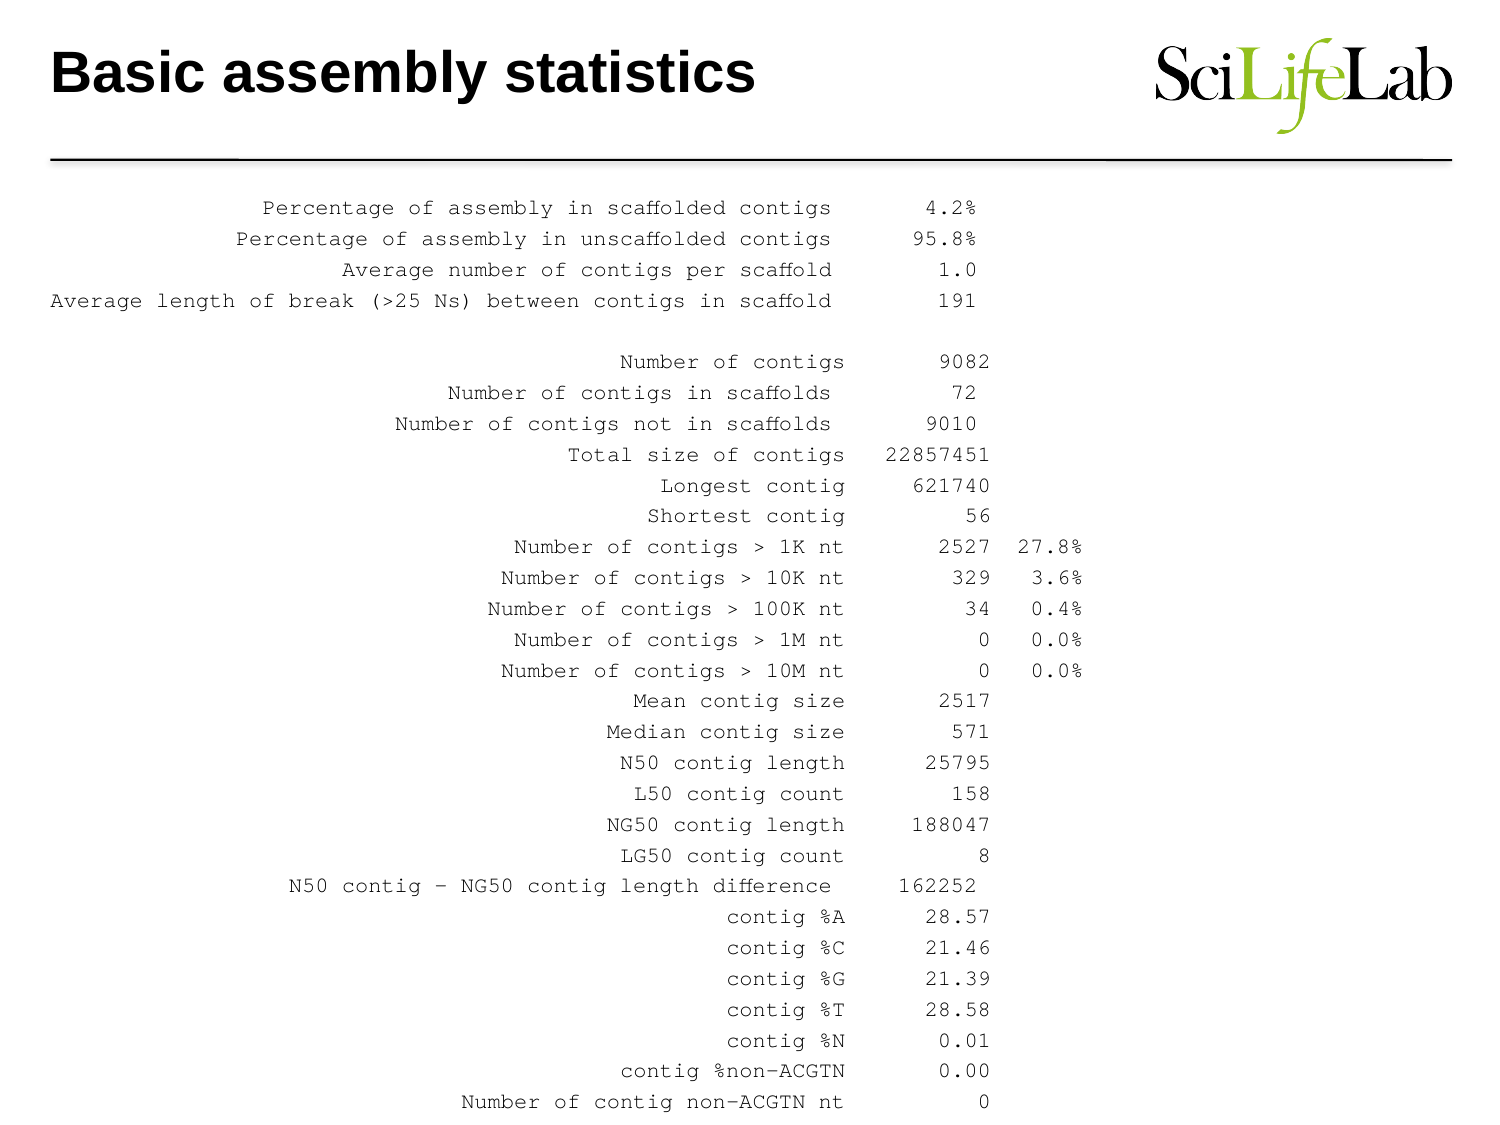

# Basic assembly statistics
                Percentage of assembly in scaffolded contigs       4.2%
              Percentage of assembly in unscaffolded contigs      95.8%
                      Average number of contigs per scaffold        1.0
Average length of break (>25 Ns) between contigs in scaffold        191

                                           Number of contigs       9082
                              Number of contigs in scaffolds         72
                          Number of contigs not in scaffolds       9010
                                       Total size of contigs   22857451
                                              Longest contig     621740
                                             Shortest contig         56
                                   Number of contigs > 1K nt       2527  27.8%
                                  Number of contigs > 10K nt        329   3.6%
                                 Number of contigs > 100K nt         34   0.4%
                                   Number of contigs > 1M nt          0   0.0%
                                  Number of contigs > 10M nt          0   0.0%
                                            Mean contig size       2517
                                          Median contig size        571
                                           N50 contig length      25795
                                            L50 contig count        158
                                          NG50 contig length     188047
                                           LG50 contig count          8
                  N50 contig - NG50 contig length difference     162252
                                                   contig %A      28.57
                                                   contig %C      21.46
                                                   contig %G      21.39
                                                   contig %T      28.58
                                                   contig %N       0.01
                                           contig %non-ACGTN       0.00
                               Number of contig non-ACGTN nt          0